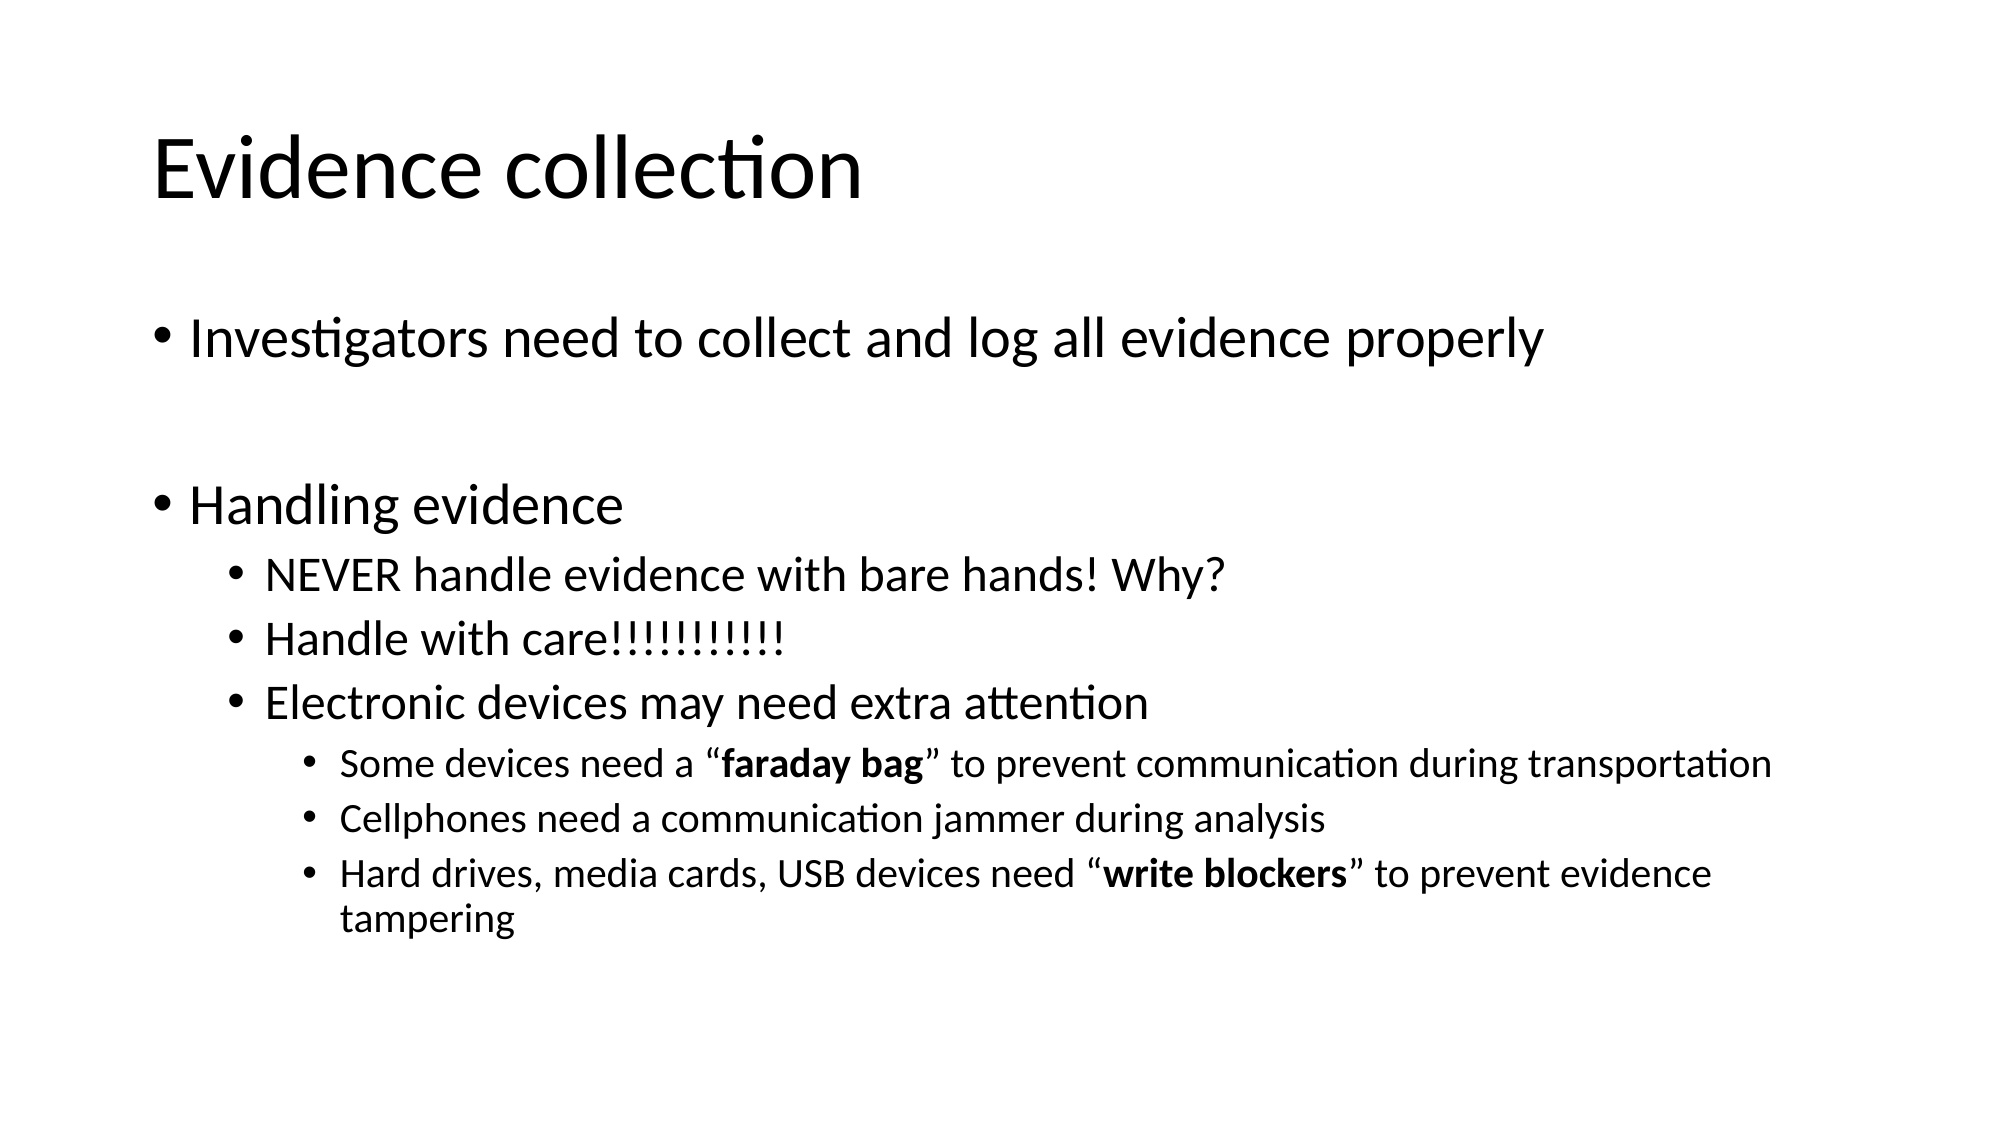

# Evidence collection
Investigators need to collect and log all evidence properly

Handling evidence
NEVER handle evidence with bare hands! Why?
Handle with care!!!!!!!!!!!
Electronic devices may need extra attention
Some devices need a “faraday bag” to prevent communication during transportation
Cellphones need a communication jammer during analysis
Hard drives, media cards, USB devices need “write blockers” to prevent evidence tampering